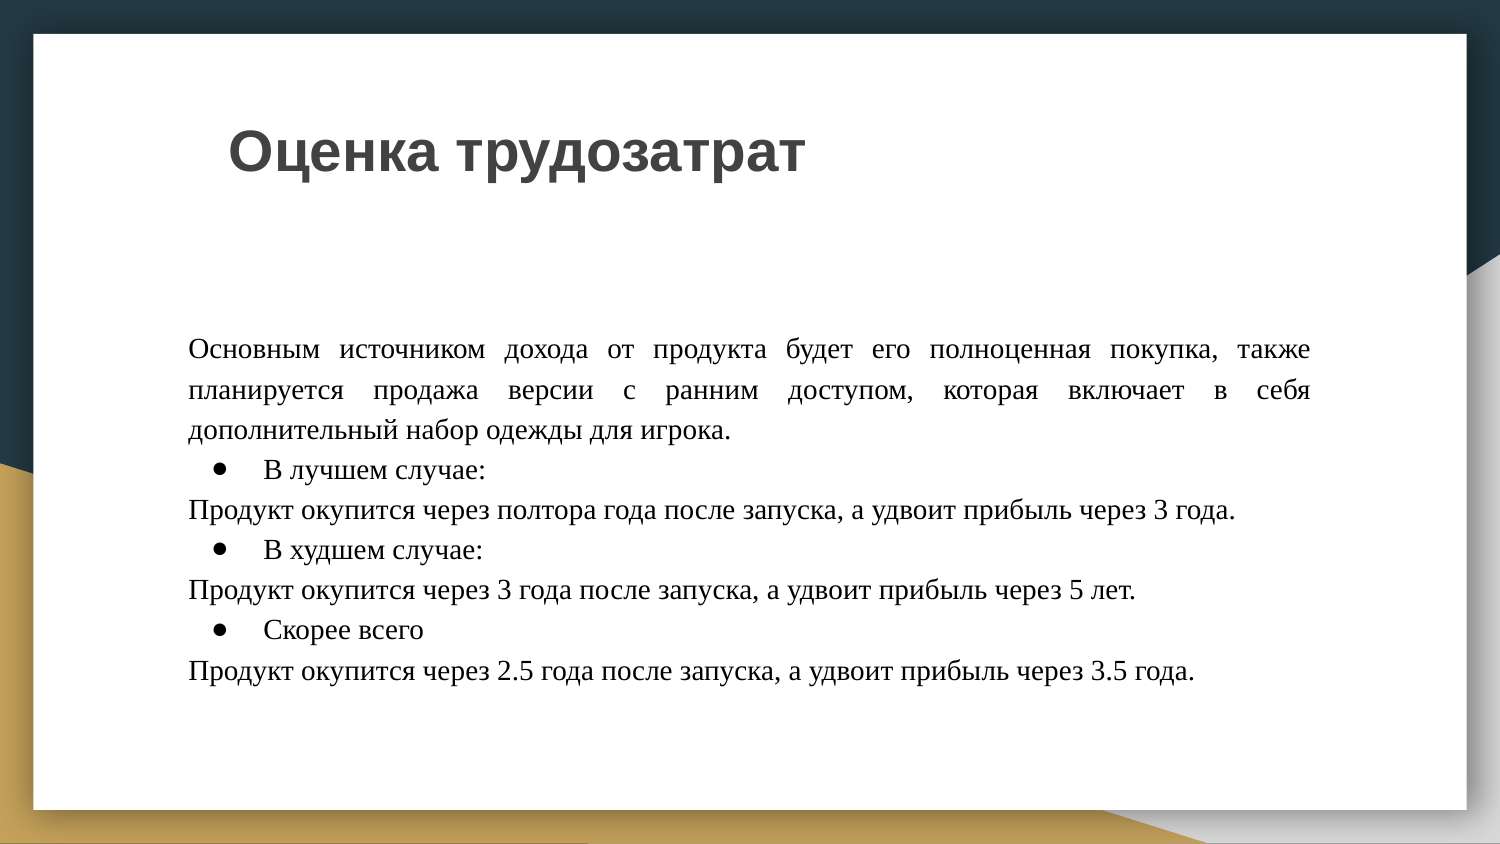

Оценка трудозатрат
Основным источником дохода от продукта будет его полноценная покупка, также планируется продажа версии с ранним доступом, которая включает в себя дополнительный набор одежды для игрока.
В лучшем случае:
Продукт окупится через полтора года после запуска, а удвоит прибыль через 3 года.
В худшем случае:
Продукт окупится через 3 года после запуска, а удвоит прибыль через 5 лет.
Скорее всего
Продукт окупится через 2.5 года после запуска, а удвоит прибыль через 3.5 года.